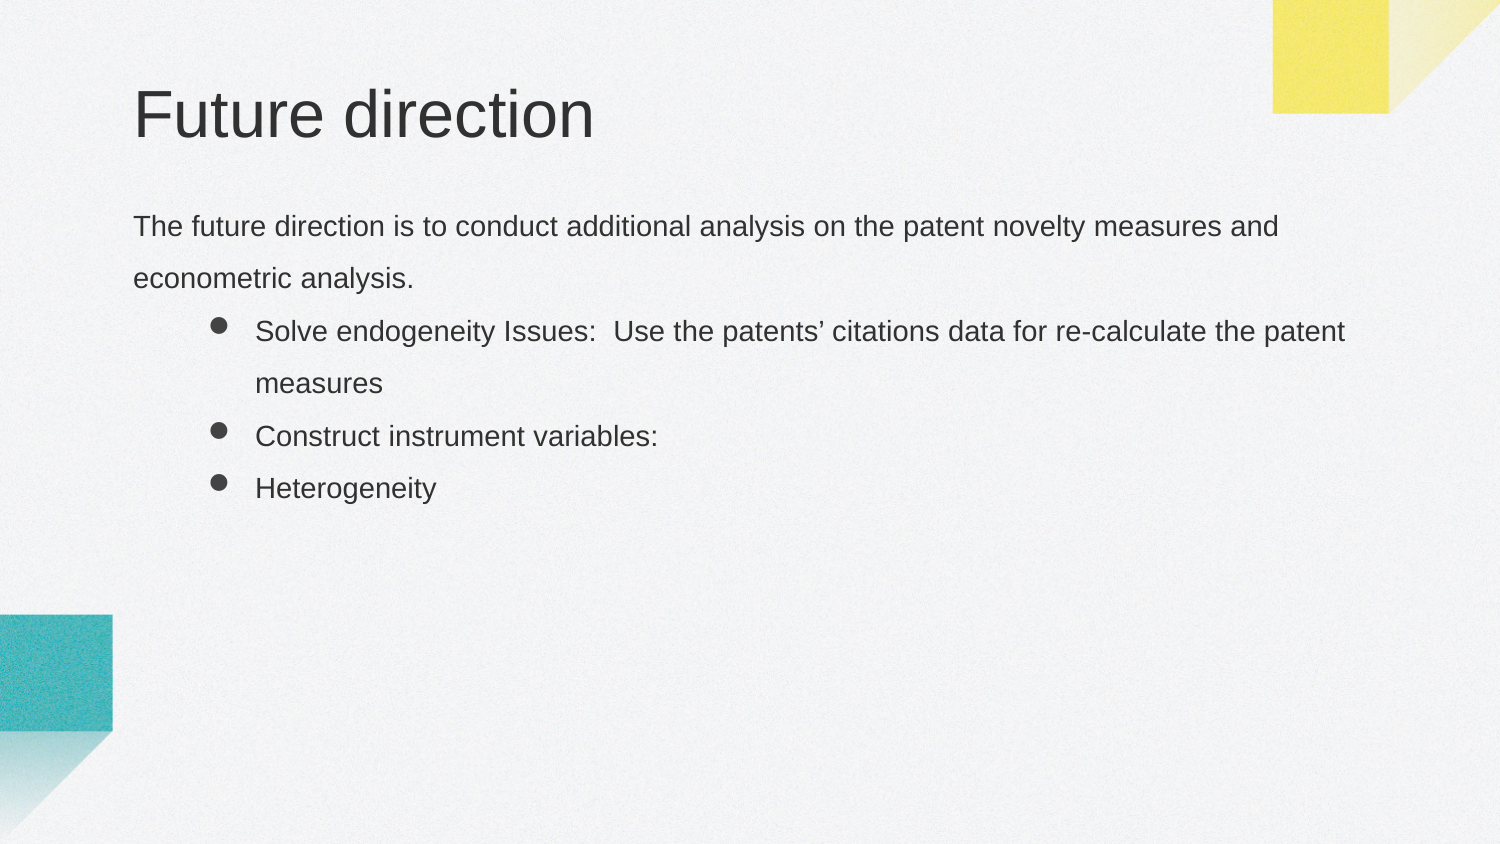

# Future direction
The future direction is to conduct additional analysis on the patent novelty measures and econometric analysis.
Solve endogeneity Issues:  Use the patents’ citations data for re-calculate the patent measures
Construct instrument variables:
Heterogeneity